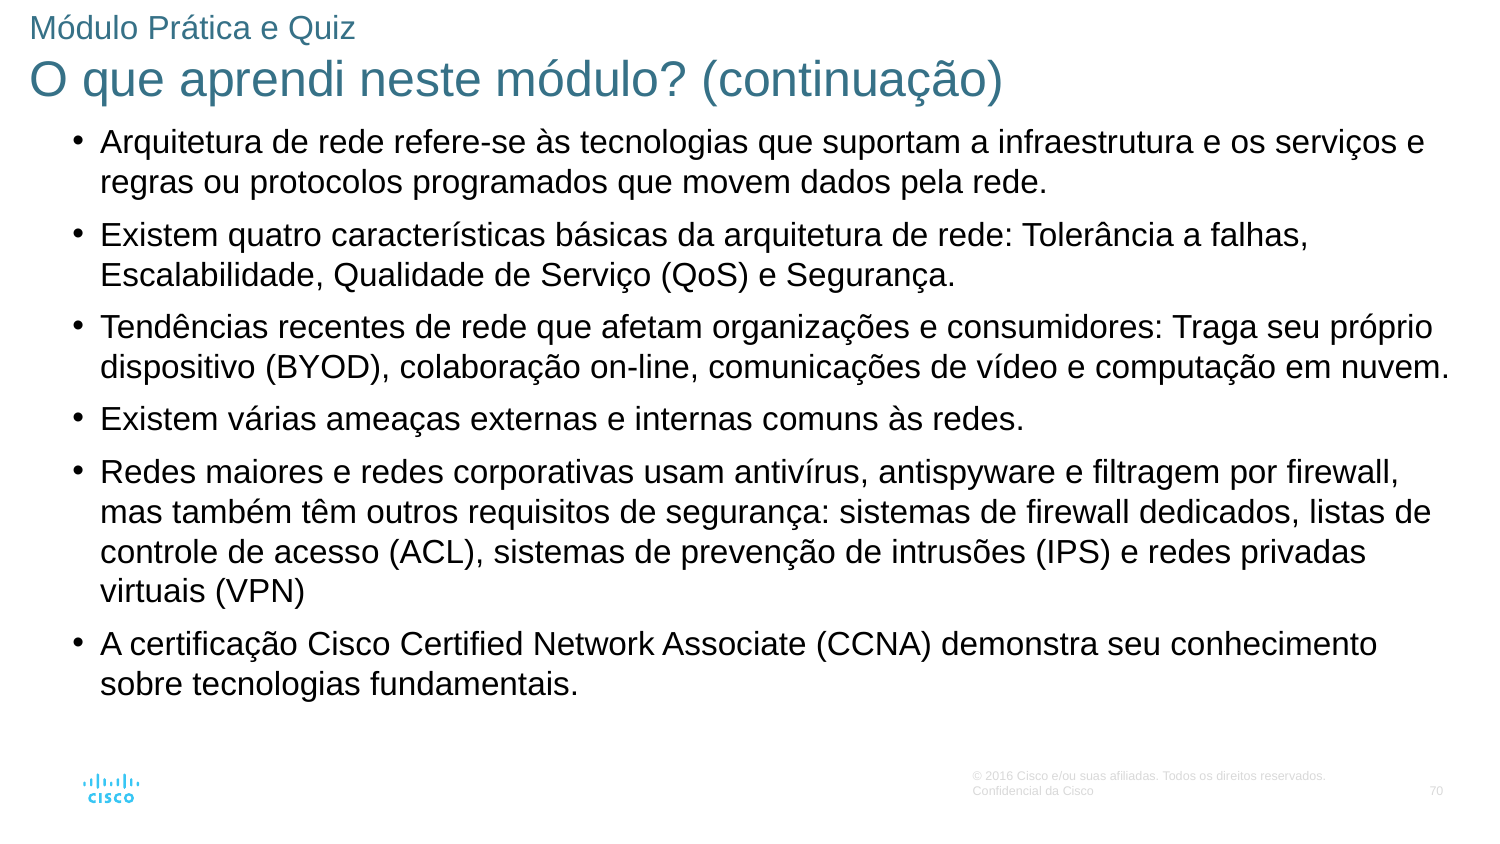

# Módulo Prática e Quiz O que aprendi neste módulo? (continuação)
Arquitetura de rede refere-se às tecnologias que suportam a infraestrutura e os serviços e regras ou protocolos programados que movem dados pela rede.
Existem quatro características básicas da arquitetura de rede: Tolerância a falhas, Escalabilidade, Qualidade de Serviço (QoS) e Segurança.
Tendências recentes de rede que afetam organizações e consumidores: Traga seu próprio dispositivo (BYOD), colaboração on-line, comunicações de vídeo e computação em nuvem.
Existem várias ameaças externas e internas comuns às redes.
Redes maiores e redes corporativas usam antivírus, antispyware e filtragem por firewall, mas também têm outros requisitos de segurança: sistemas de firewall dedicados, listas de controle de acesso (ACL), sistemas de prevenção de intrusões (IPS) e redes privadas virtuais (VPN)
A certificação Cisco Certified Network Associate (CCNA) demonstra seu conhecimento sobre tecnologias fundamentais.